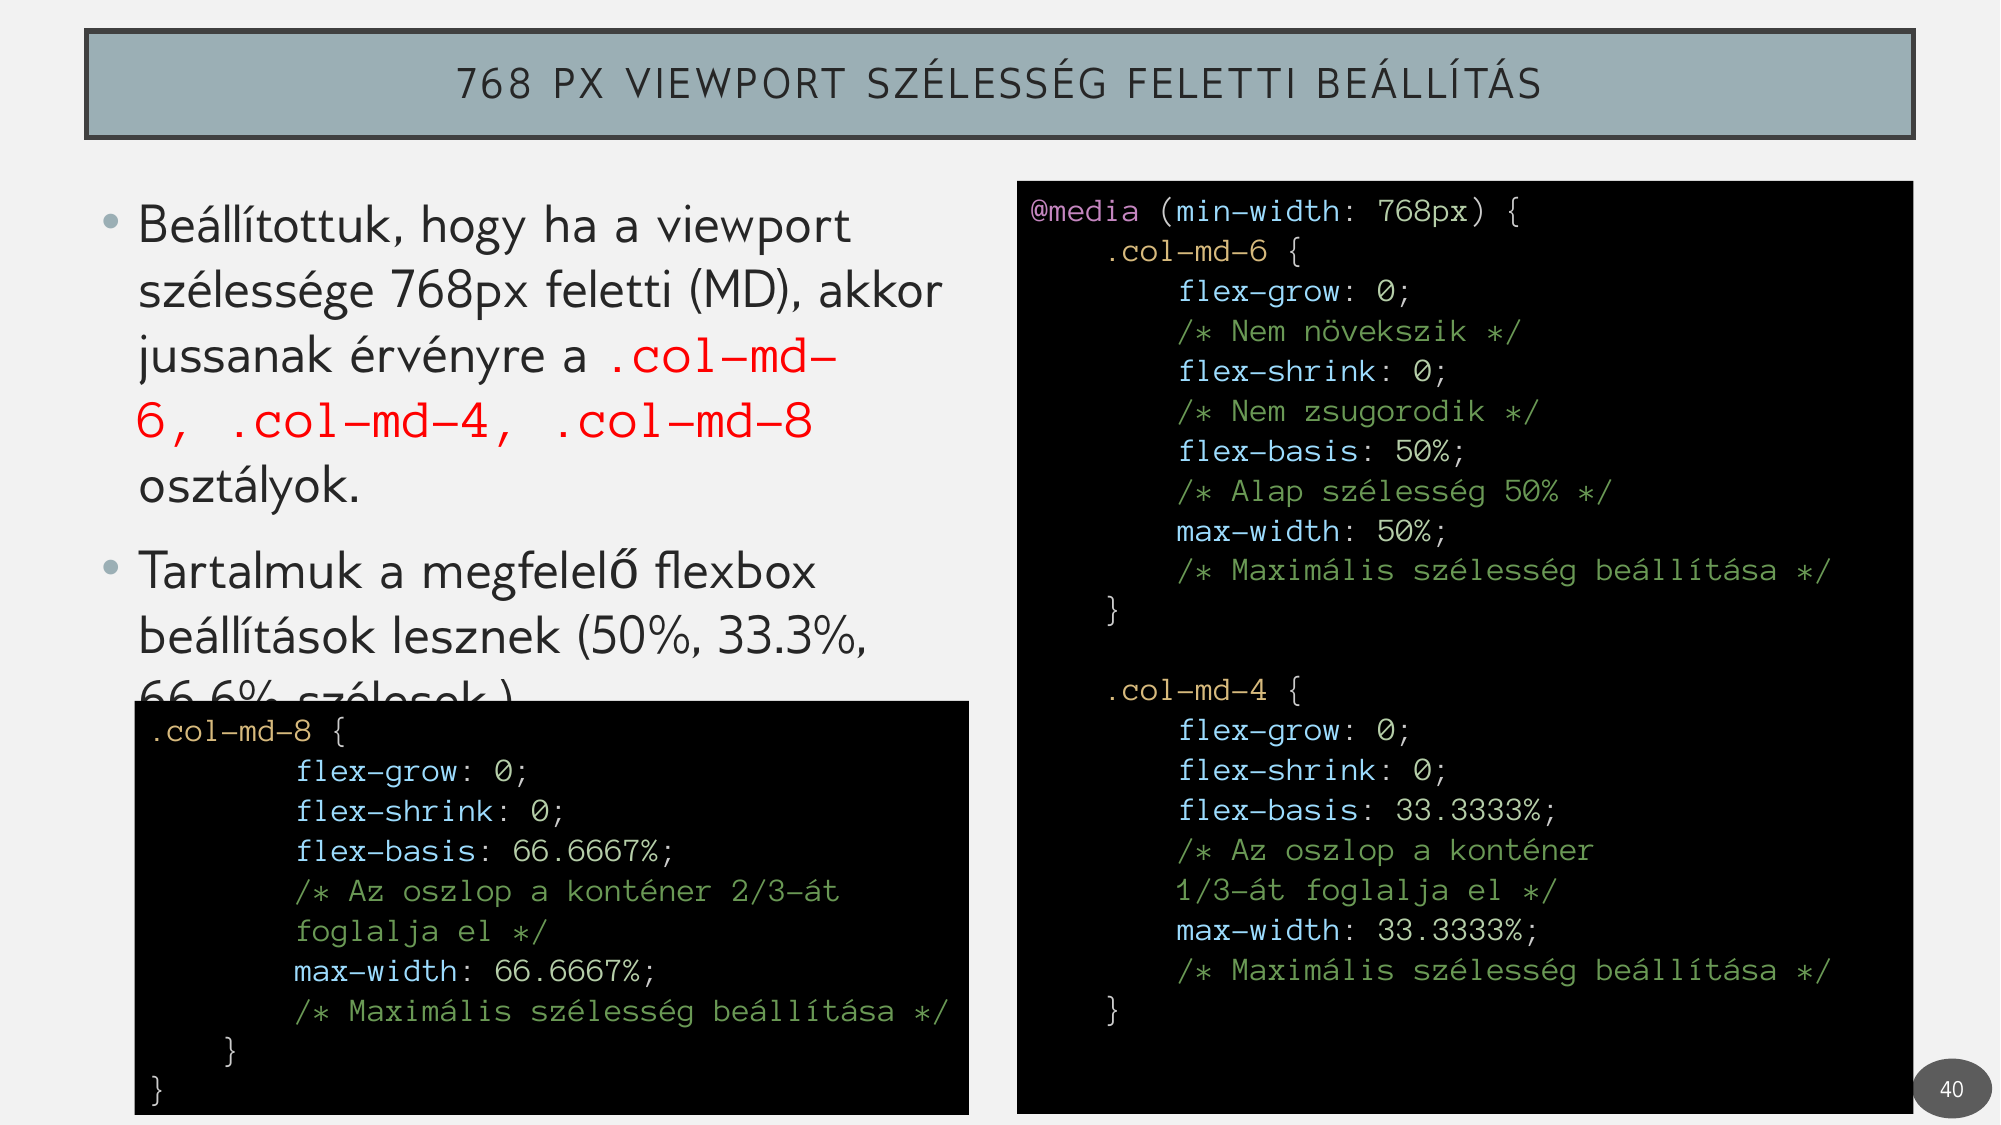

# 768 px viewport szélesség feletti beállítás
Beállítottuk, hogy ha a viewport szélessége 768px feletti (MD), akkor jussanak érvényre a .col-md-6, .col-md-4, .col-md-8 osztályok.
Tartalmuk a megfelelő flexbox beállítások lesznek (50%, 33.3%, 66.6% szélesek.)
@media (min-width: 768px) {
    .col-md-6 {
        flex-grow: 0;
        /* Nem növekszik */
        flex-shrink: 0;
        /* Nem zsugorodik */
        flex-basis: 50%;
        /* Alap szélesség 50% */
        max-width: 50%;
        /* Maximális szélesség beállítása */
    }
    .col-md-4 {
        flex-grow: 0;
        flex-shrink: 0;
        flex-basis: 33.3333%;
        /* Az oszlop a konténer
        1/3-át foglalja el */
        max-width: 33.3333%;
        /* Maximális szélesség beállítása */
    }
.col-md-8 {
        flex-grow: 0;
        flex-shrink: 0;
        flex-basis: 66.6667%;
        /* Az oszlop a konténer 2/3-át
        foglalja el */
        max-width: 66.6667%;
        /* Maximális szélesség beállítása */
    }
}
40